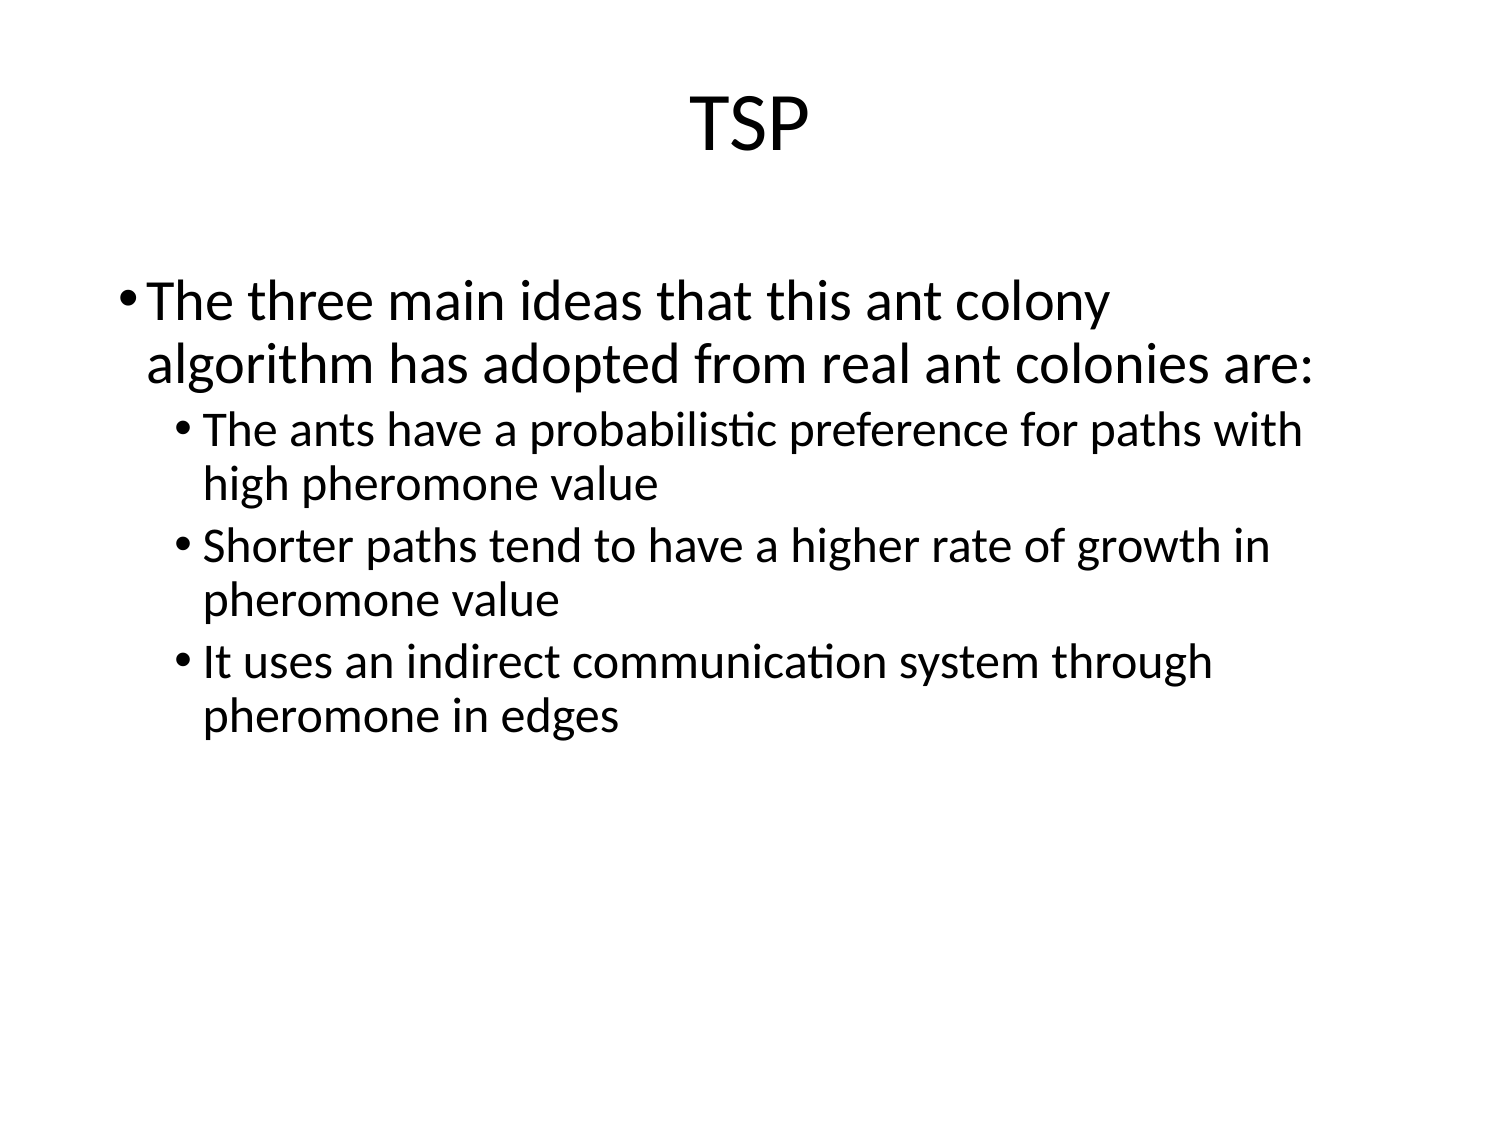

# TSP
The three main ideas that this ant colony algorithm has adopted from real ant colonies are:
The ants have a probabilistic preference for paths with high pheromone value
Shorter paths tend to have a higher rate of growth in pheromone value
It uses an indirect communication system through pheromone in edges

26